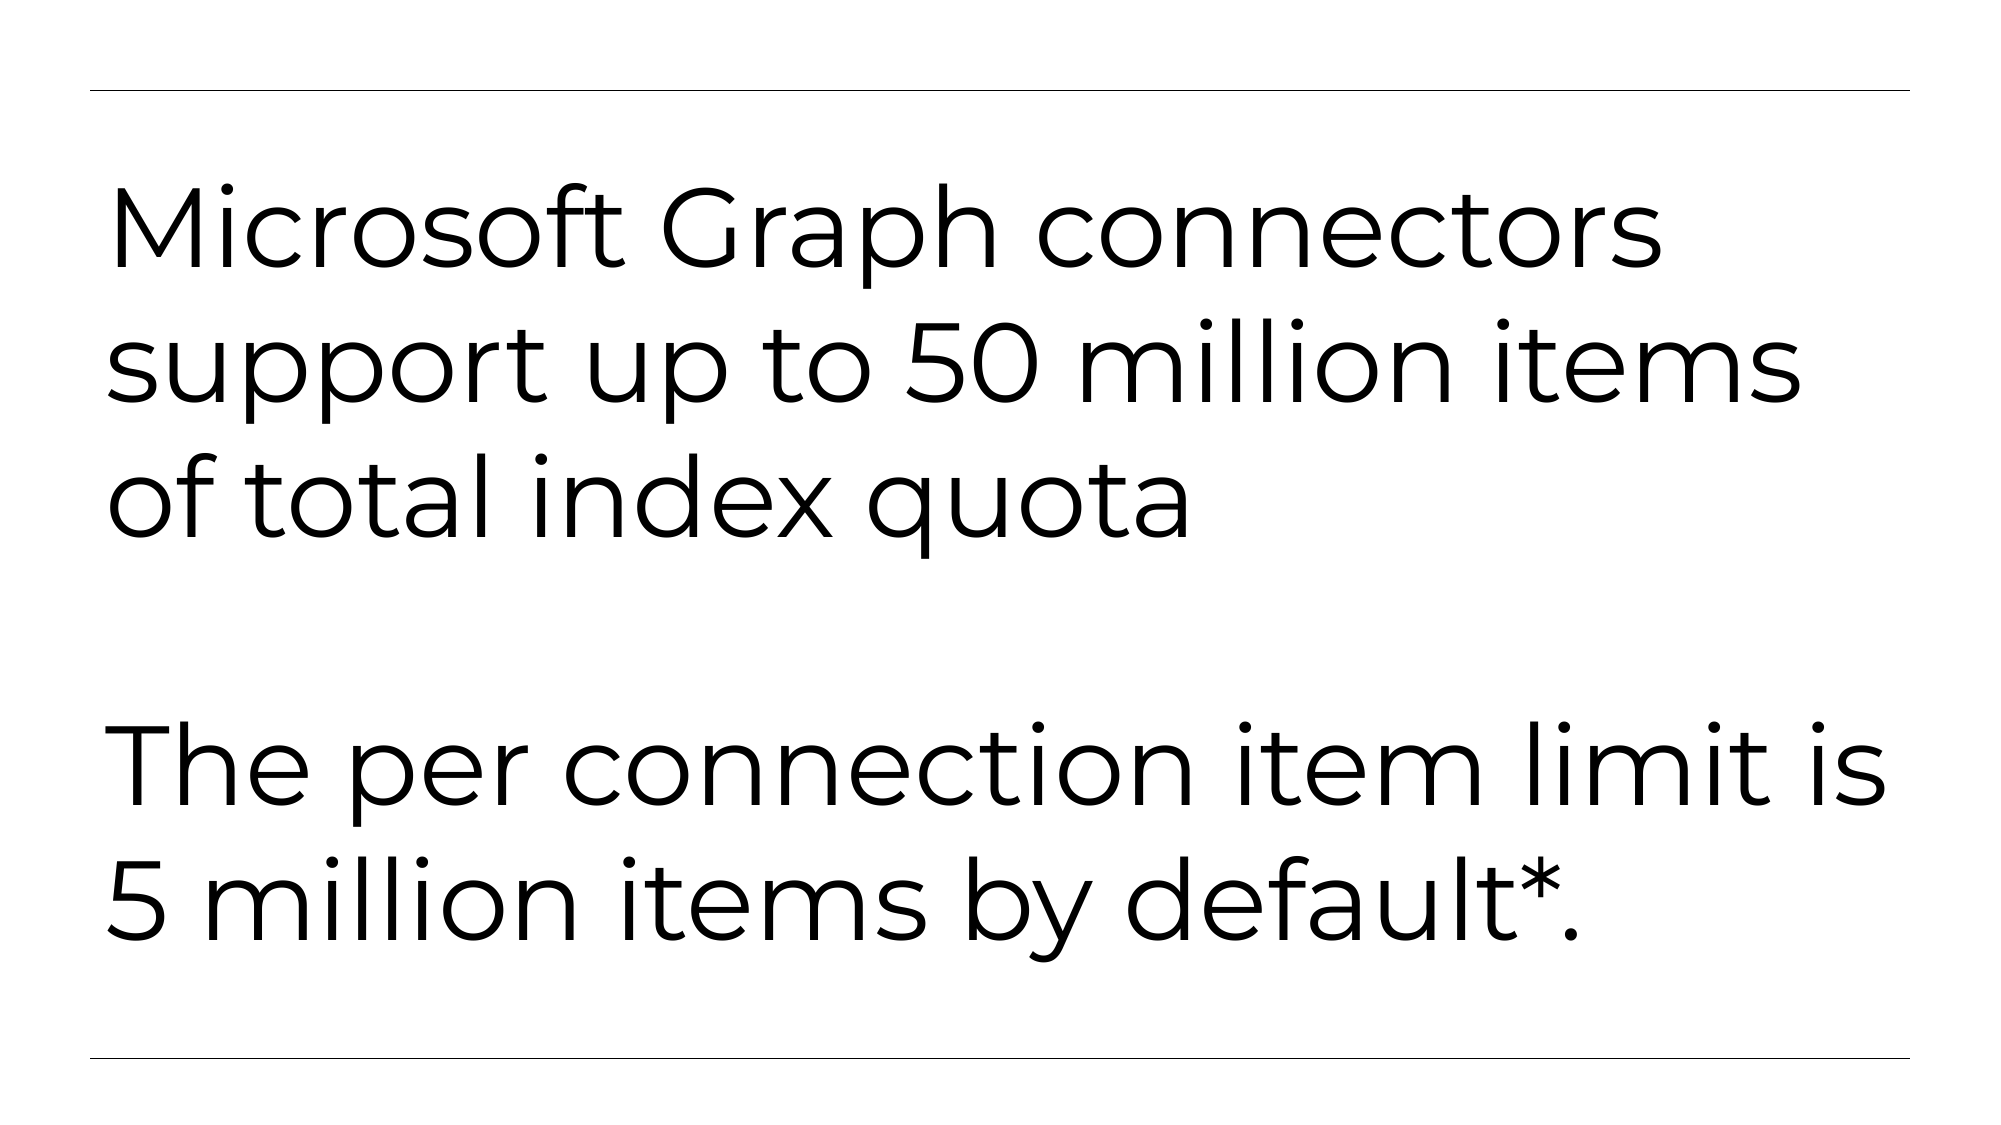

#
Microsoft Graph connectors support up to 50 million items of total index quota

The per connection item limit is 5 million items by default*.